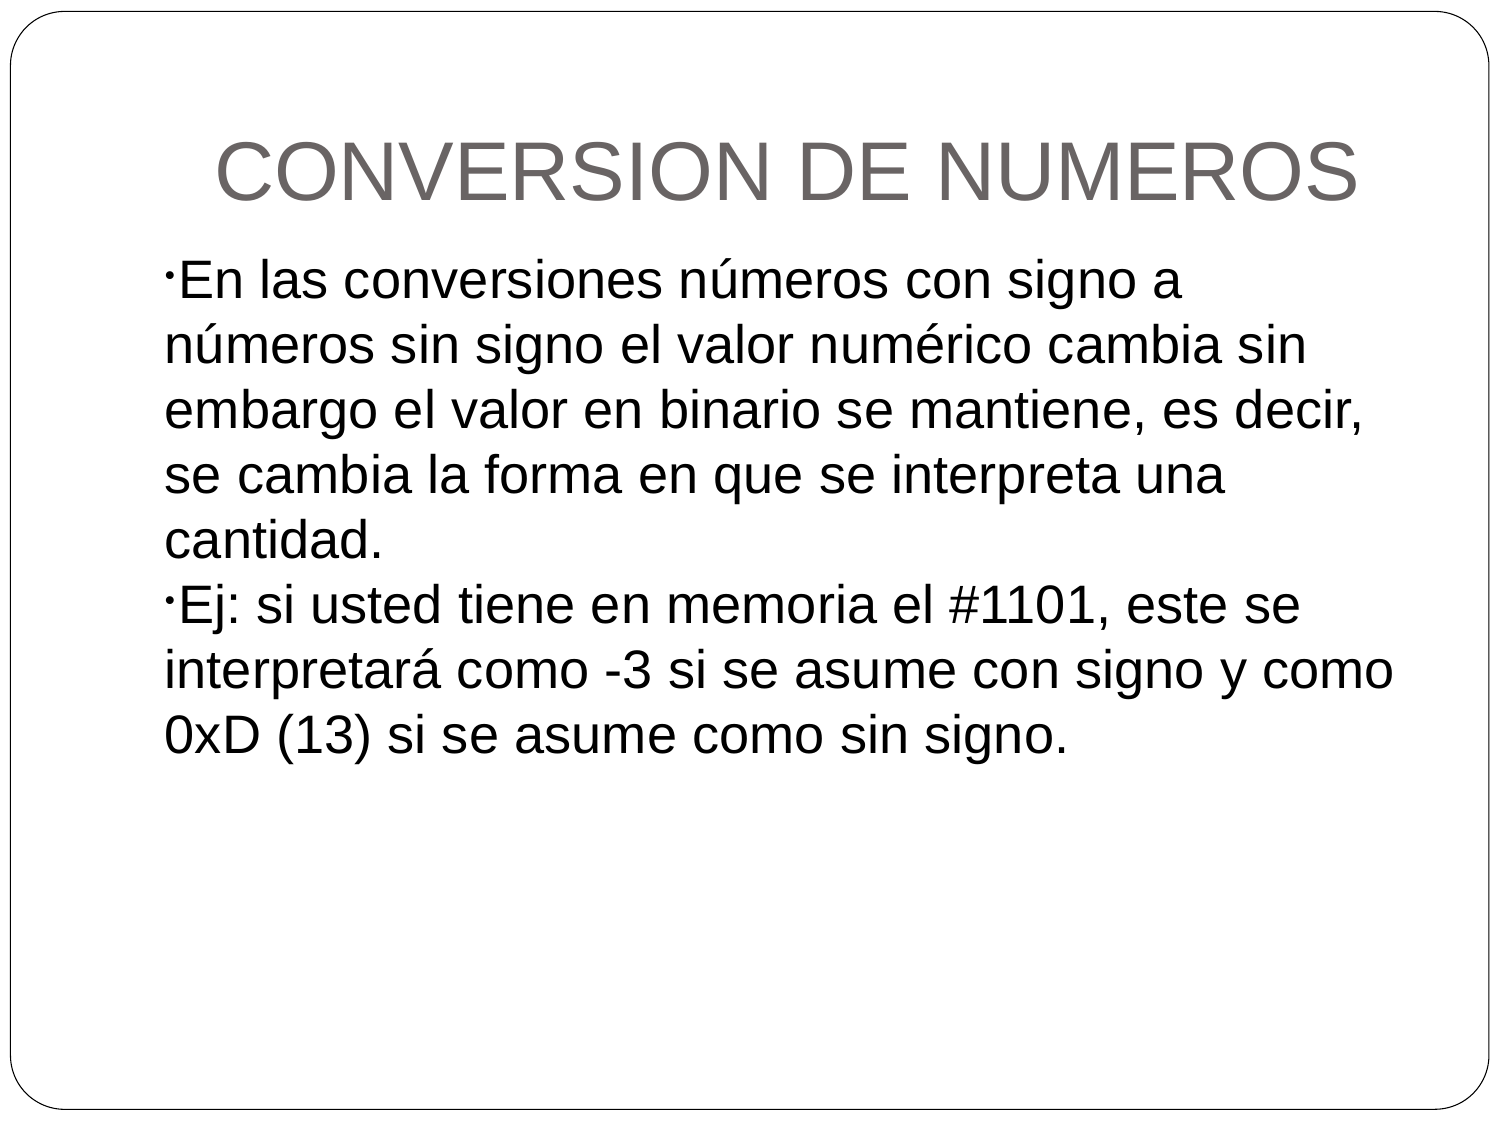

CONVERSION DE NUMEROS
En las conversiones números con signo a números sin signo el valor numérico cambia sin embargo el valor en binario se mantiene, es decir, se cambia la forma en que se interpreta una cantidad.
Ej: si usted tiene en memoria el #1101, este se interpretará como -3 si se asume con signo y como 0xD (13) si se asume como sin signo.